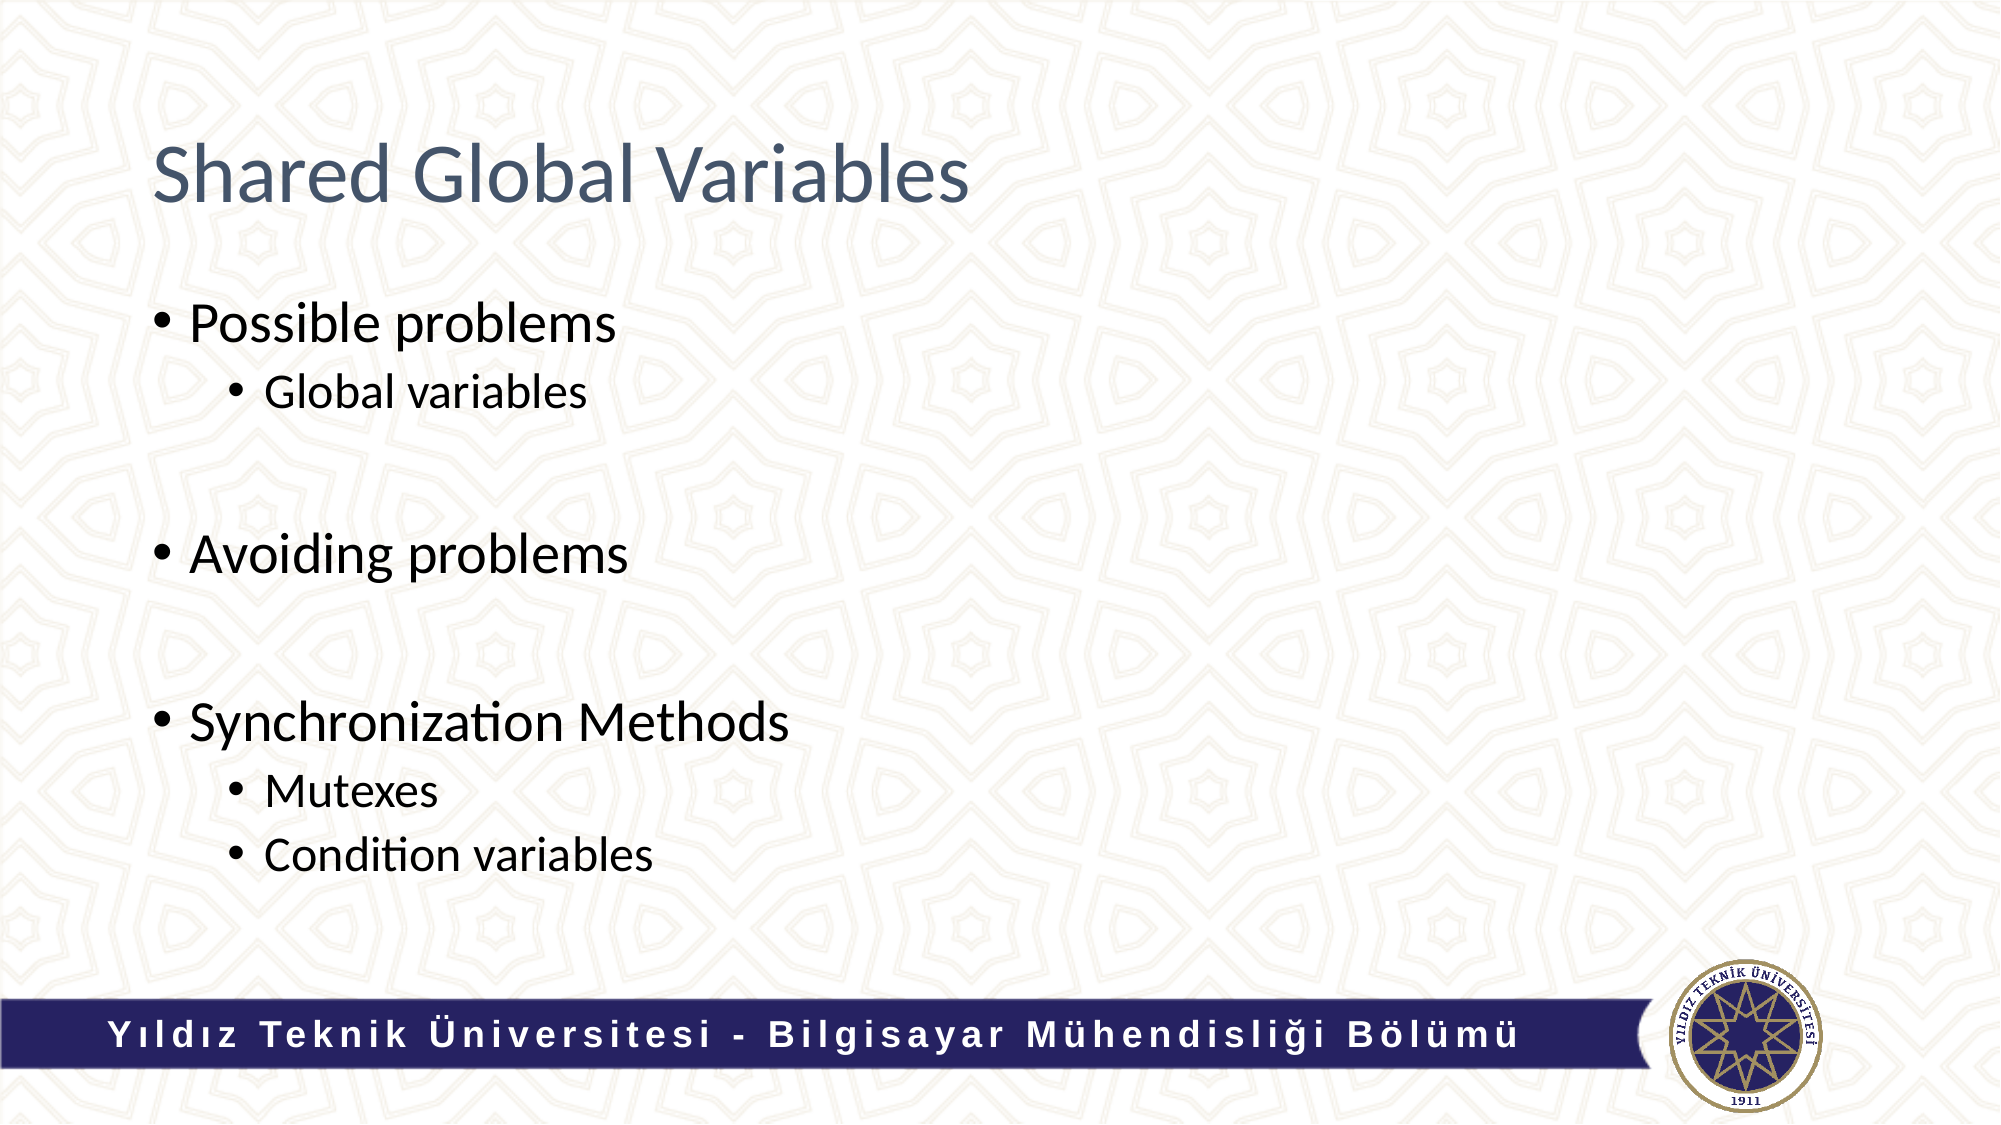

# Shared Global Variables

Possible problems
Global variables

Avoiding problems

Synchronization Methods
Mutexes
Condition variables
Yıldız Teknik Üniversitesi - Bilgisayar Mühendisliği Bölümü